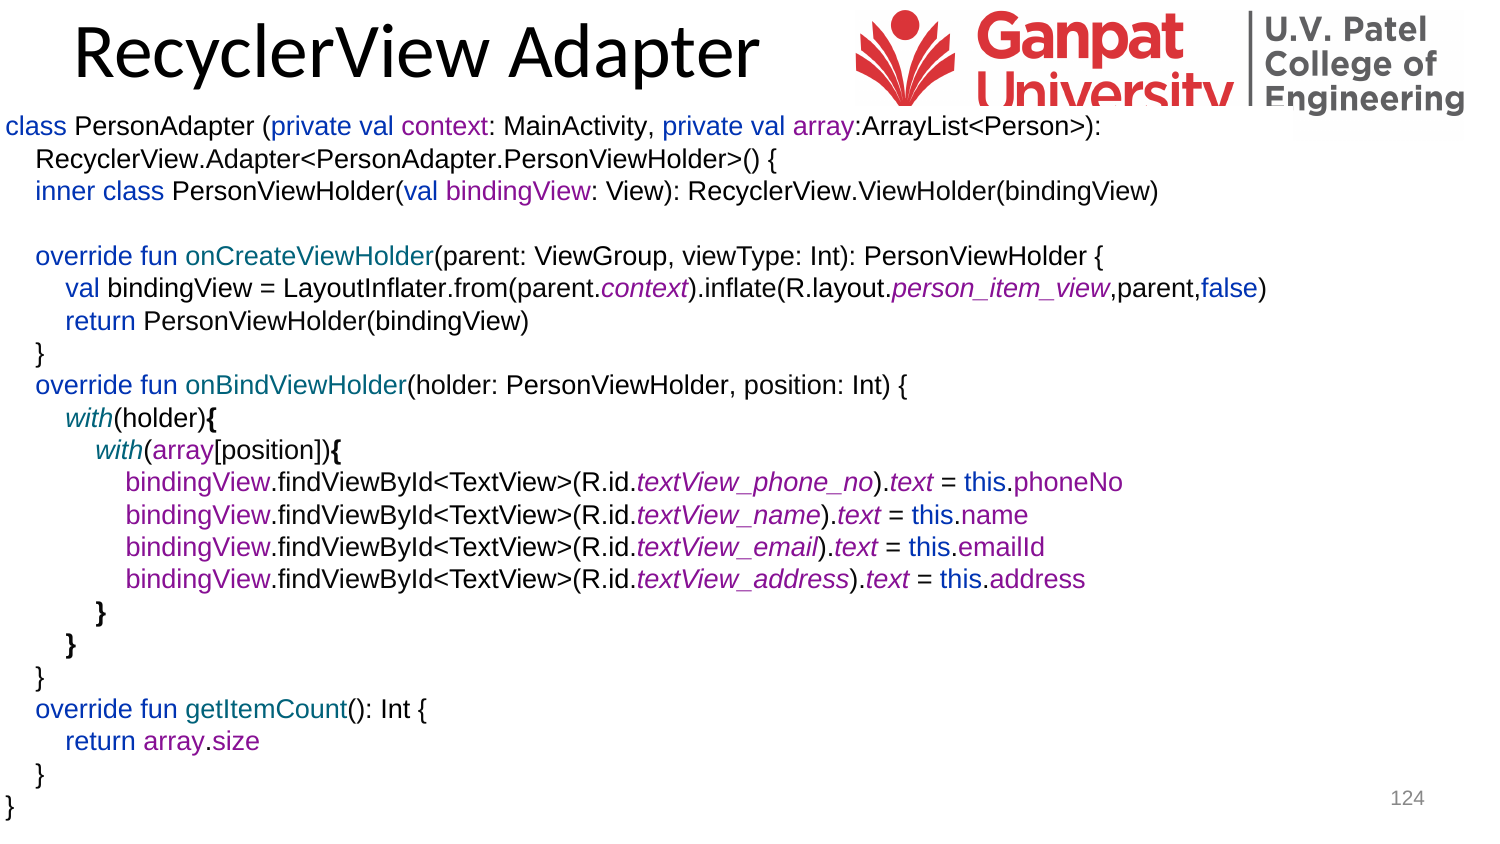

# RecyclerView Adapter
class PersonAdapter (private val context: MainActivity, private val array:ArrayList<Person>):
    RecyclerView.Adapter<PersonAdapter.PersonViewHolder>() {
    inner class PersonViewHolder(val bindingView: View): RecyclerView.ViewHolder(bindingView)
    override fun onCreateViewHolder(parent: ViewGroup, viewType: Int): PersonViewHolder {
        val bindingView = LayoutInflater.from(parent.context).inflate(R.layout.person_item_view,parent,false)
        return PersonViewHolder(bindingView)
    }
    override fun onBindViewHolder(holder: PersonViewHolder, position: Int) {
        with(holder){
            with(array[position]){
                bindingView.findViewById<TextView>(R.id.textView_phone_no).text = this.phoneNo
                bindingView.findViewById<TextView>(R.id.textView_name).text = this.name
                bindingView.findViewById<TextView>(R.id.textView_email).text = this.emailId
                bindingView.findViewById<TextView>(R.id.textView_address).text = this.address
            }
        }
    }
    override fun getItemCount(): Int {
        return array.size
    }
}
124